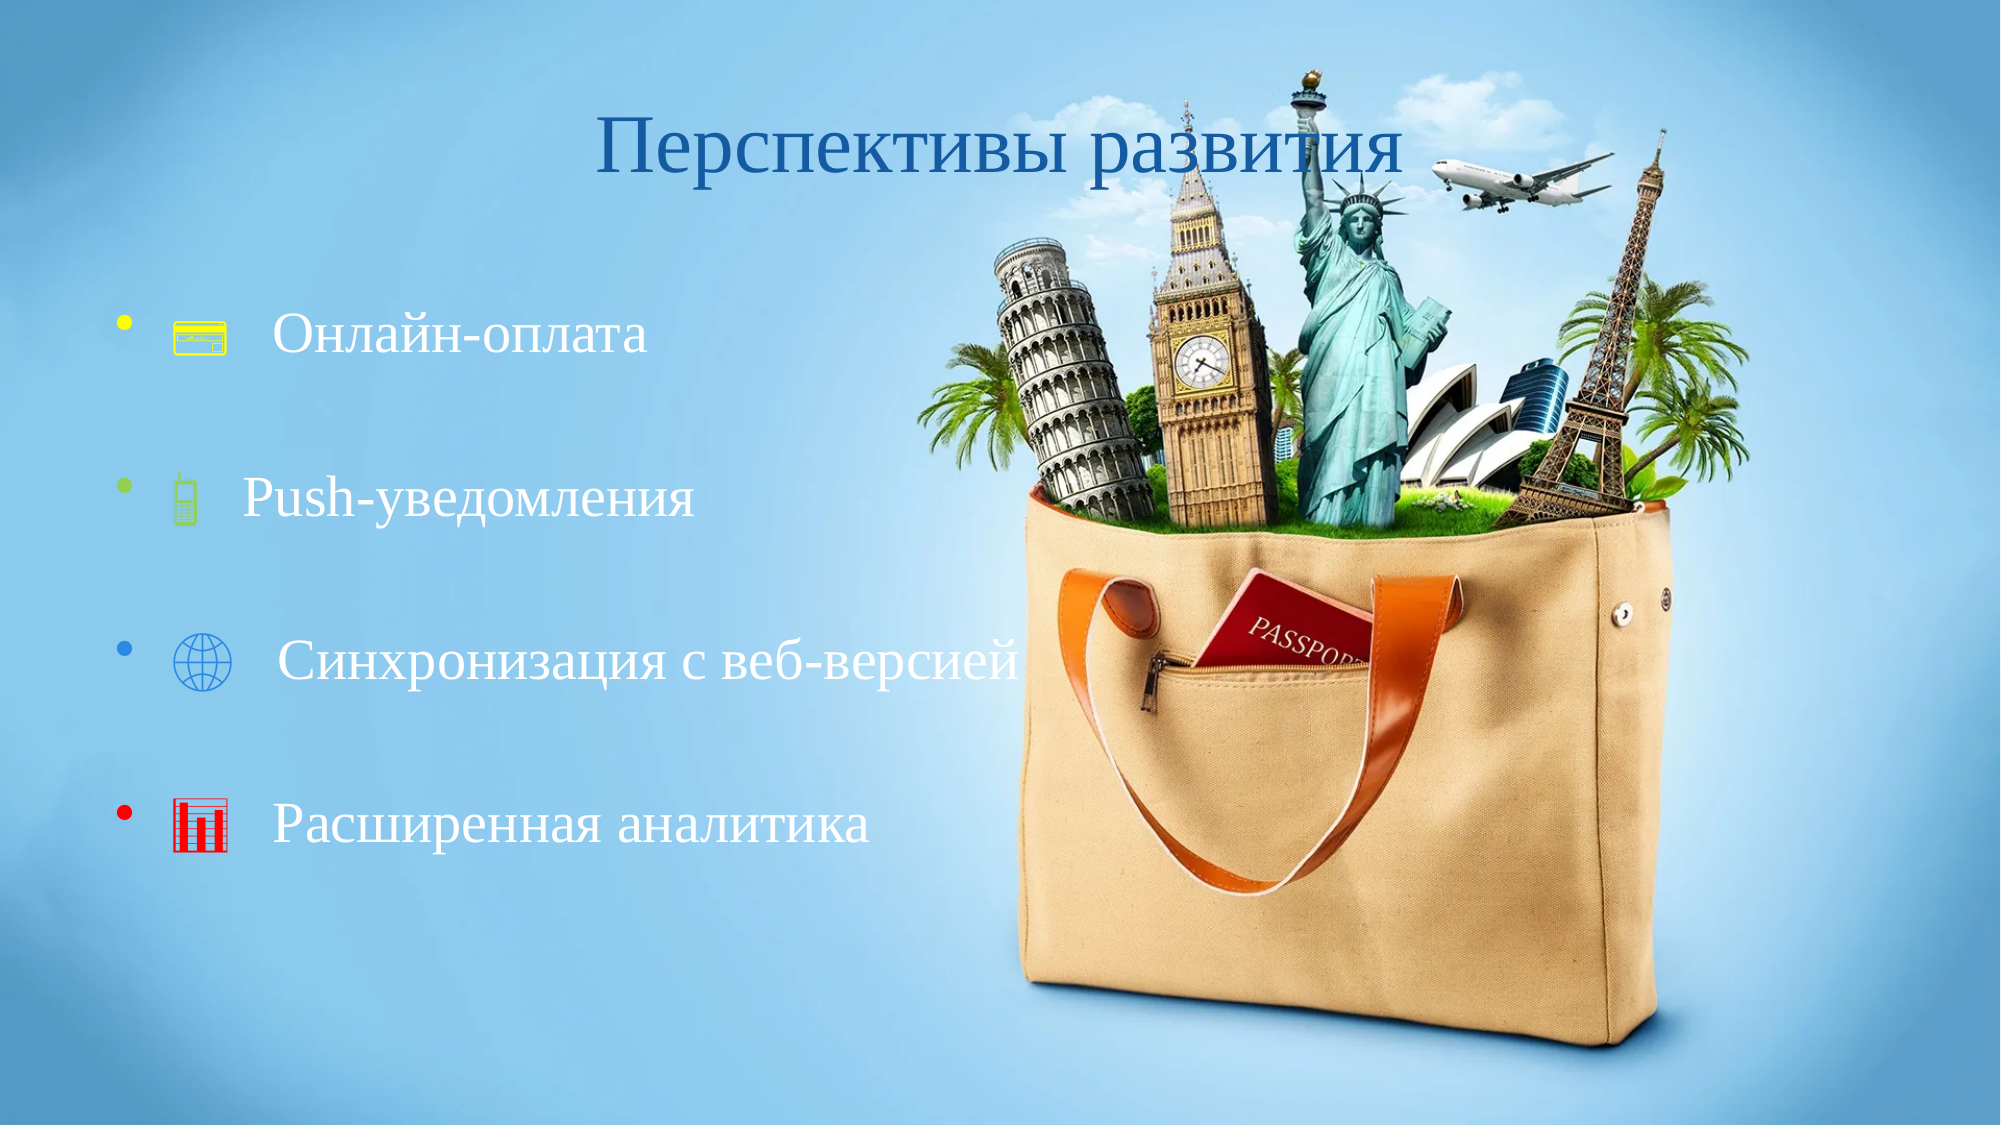

# Перспективы развития

💳   Онлайн-оплата

📱   Push-уведомления

🌐   Синхронизация с веб-версией

📊   Расширенная аналитика